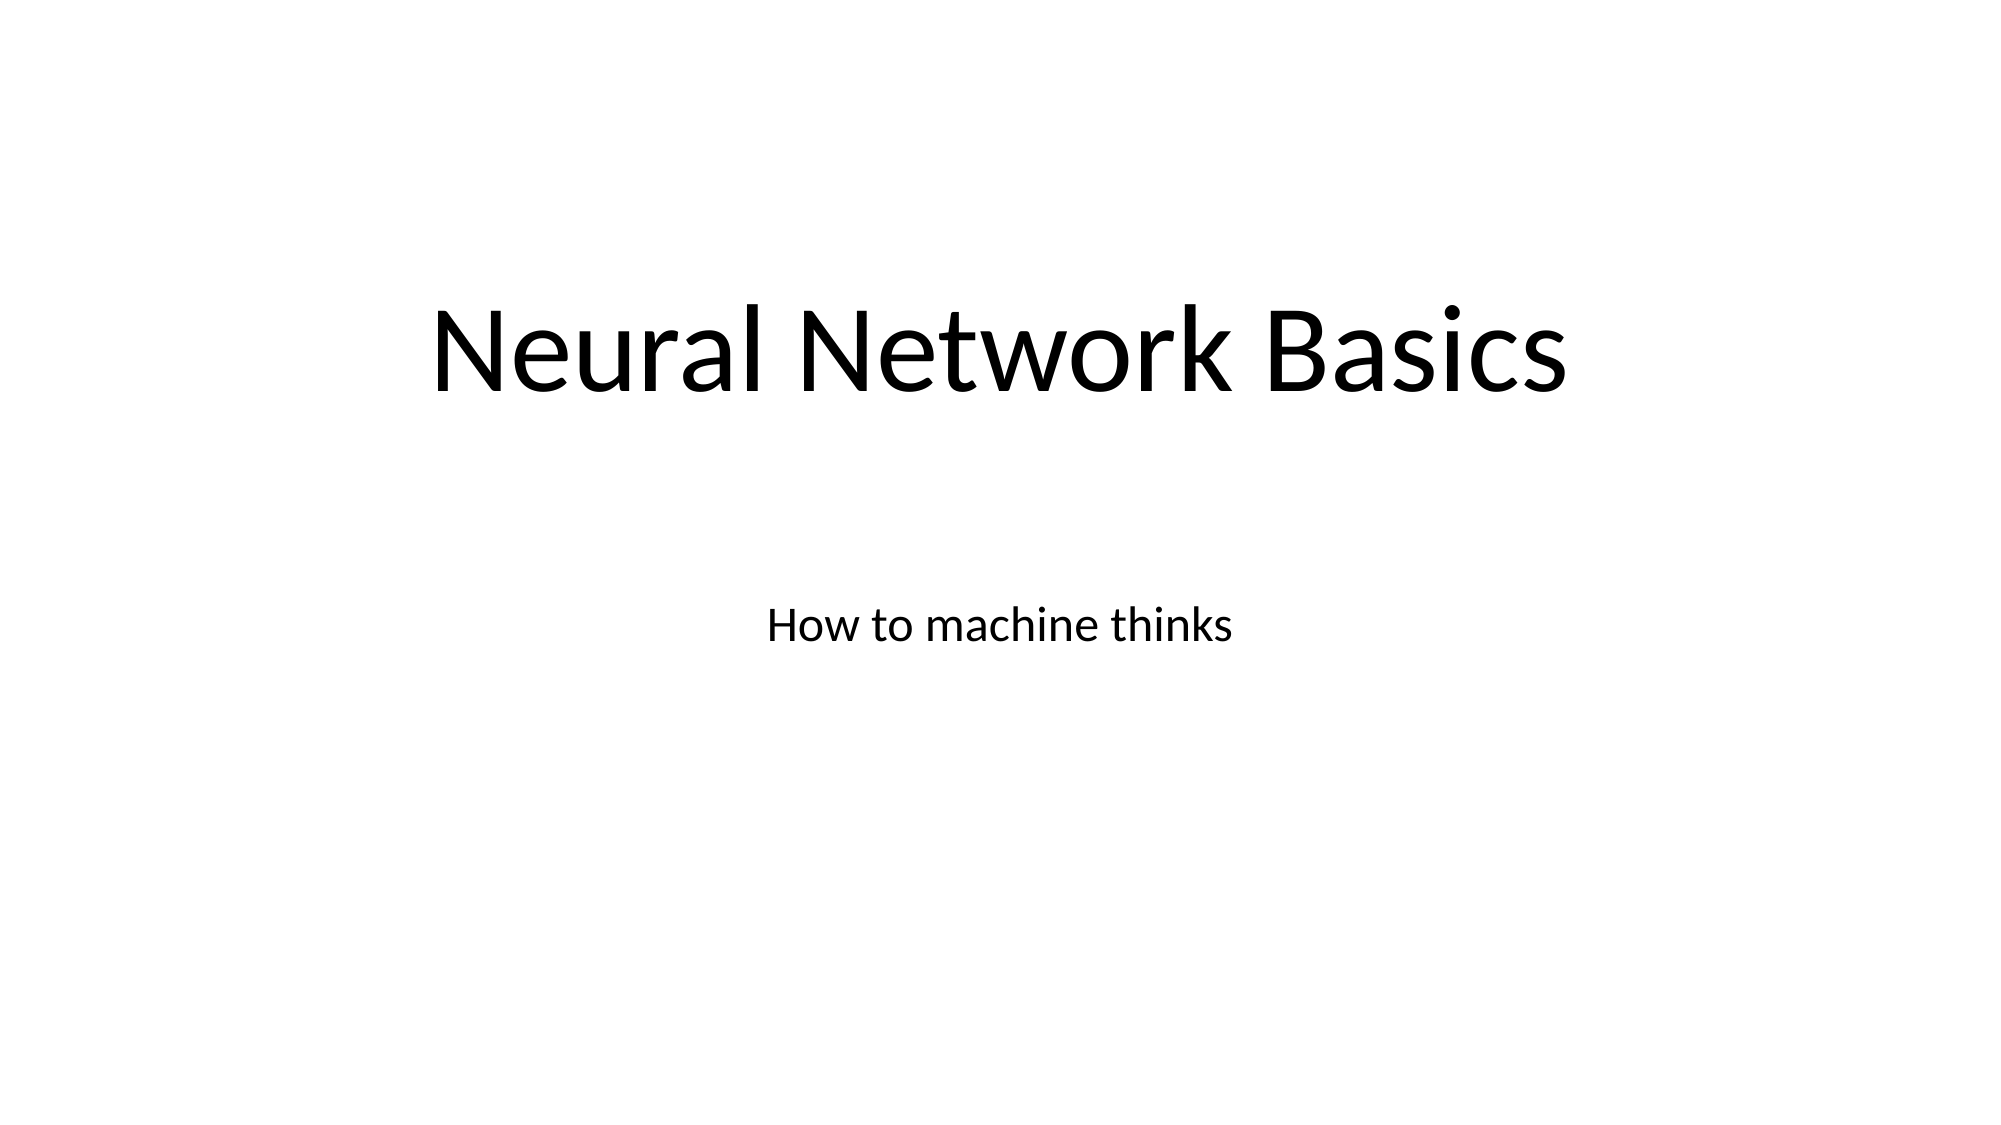

# Neural Network Basics
How to machine thinks